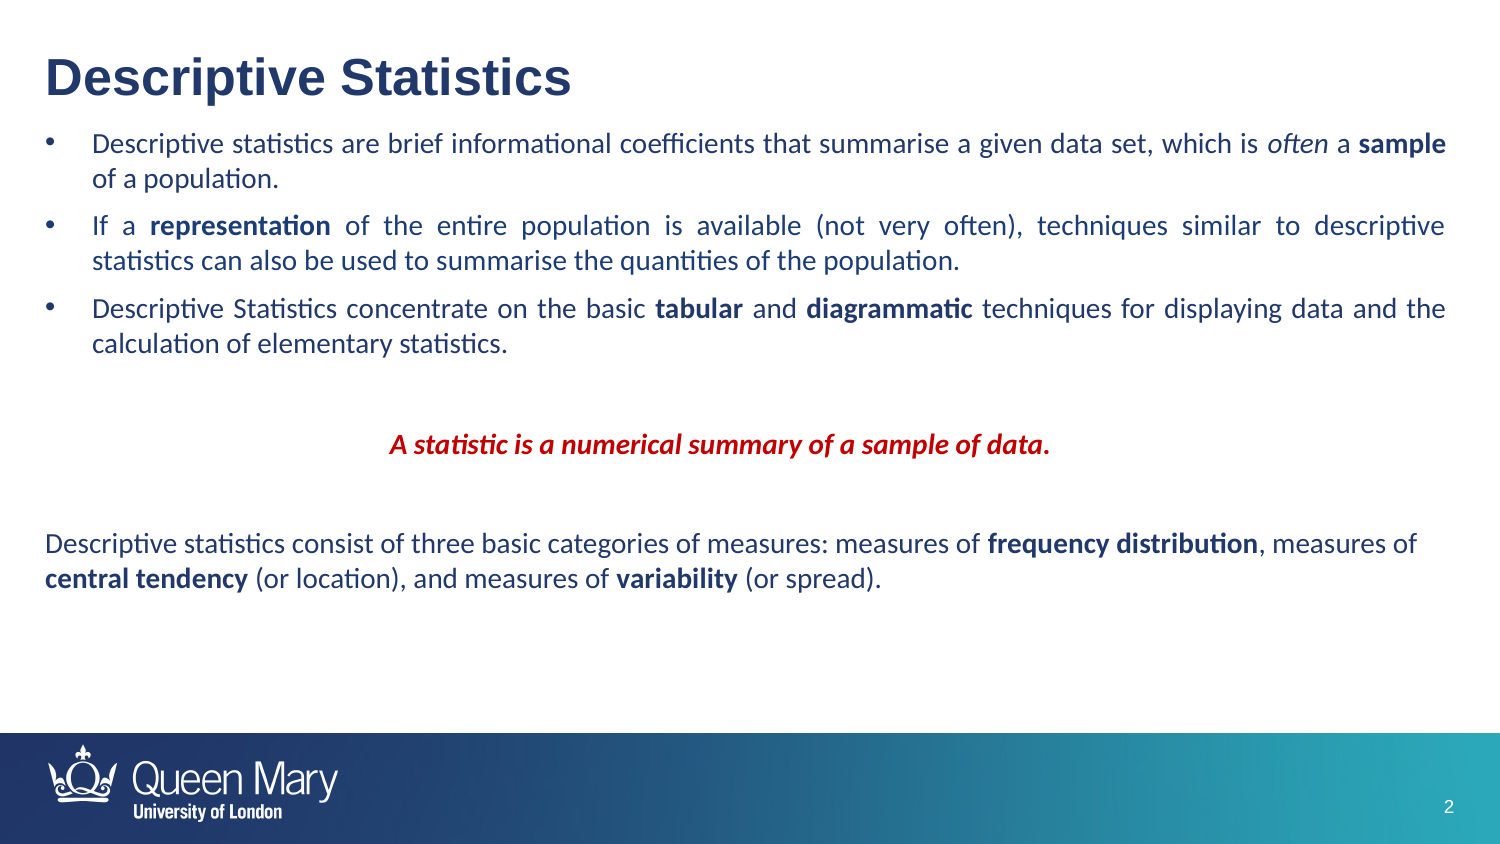

Descriptive Statistics
Descriptive statistics are brief informational coefficients that summarise a given data set, which is often a sample of a population.
If a representation of the entire population is available (not very often), techniques similar to descriptive statistics can also be used to summarise the quantities of the population.
Descriptive Statistics concentrate on the basic tabular and diagrammatic techniques for displaying data and the calculation of elementary statistics.
A statistic is a numerical summary of a sample of data.
Descriptive statistics consist of three basic categories of measures: measures of frequency distribution, measures of central tendency (or location), and measures of variability (or spread).